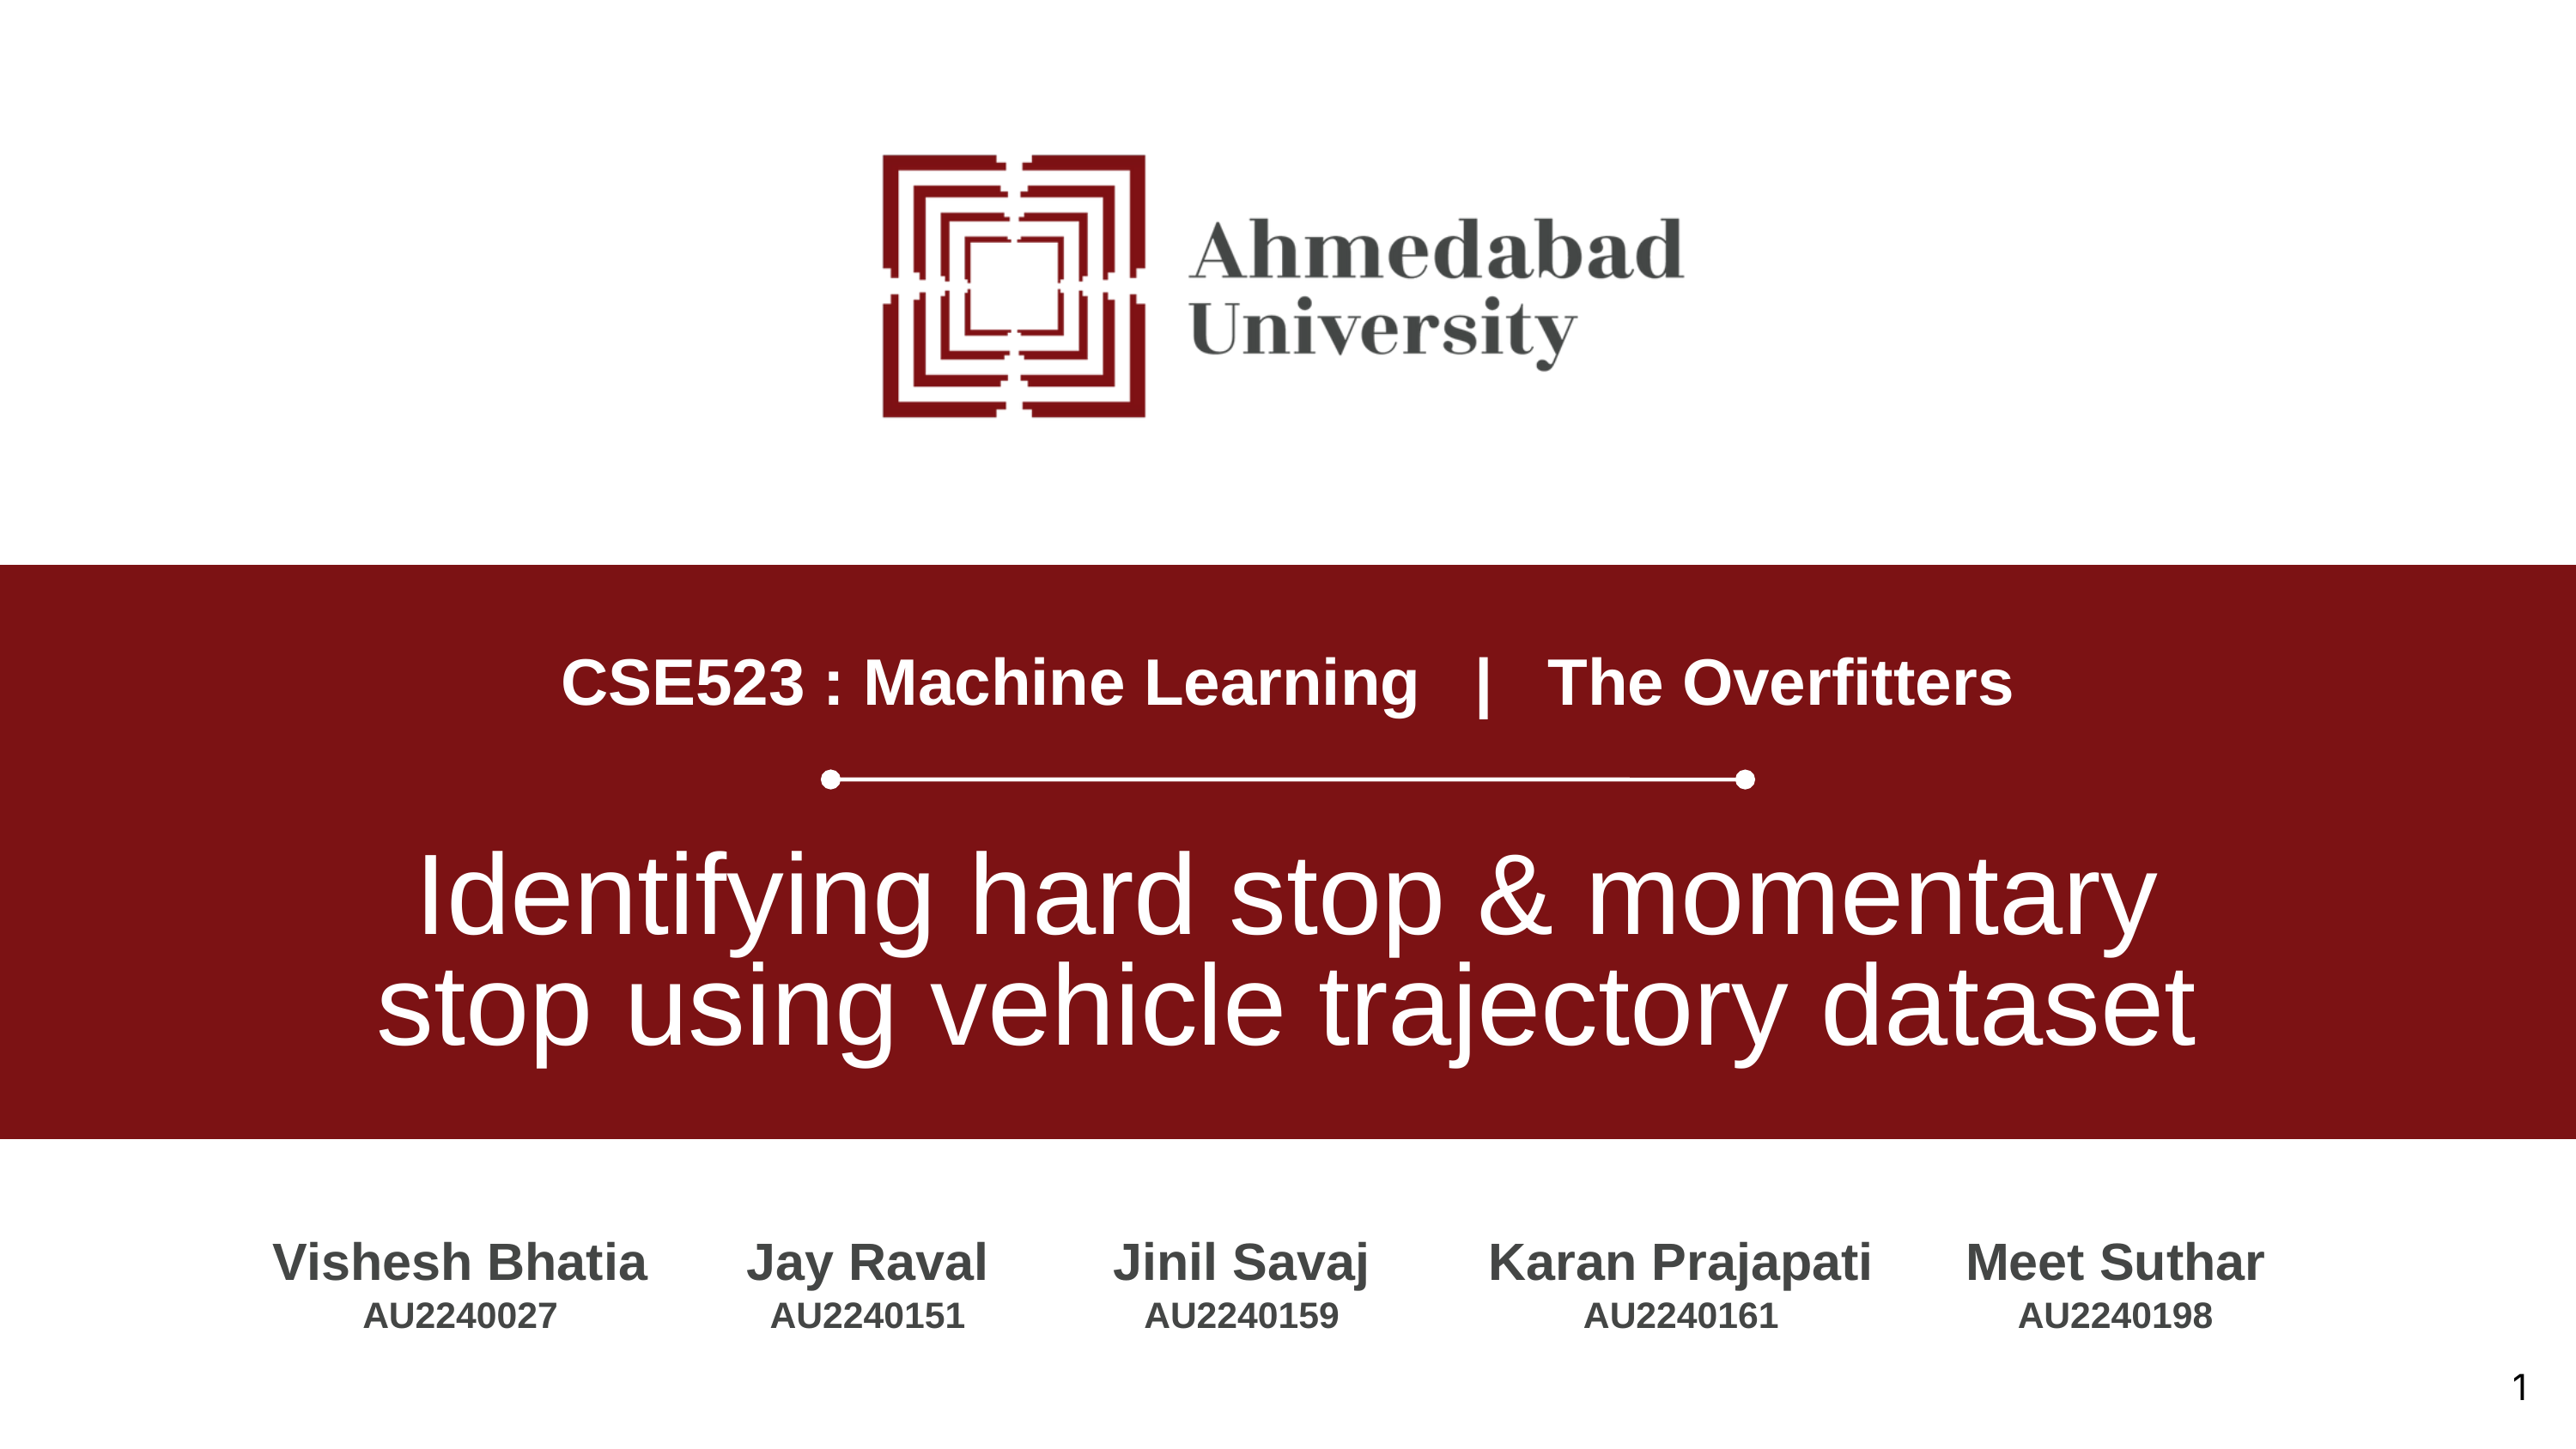

CSE523 : Machine Learning   |   The Overfitters

Identifying hard stop & momentary stop using vehicle trajectory dataset

Karan Prajapati
AU2240161
Vishesh Bhatia
AU2240027
Jay Raval
AU2240151
Jinil Savaj
AU2240159
Meet Suthar
AU2240198
1